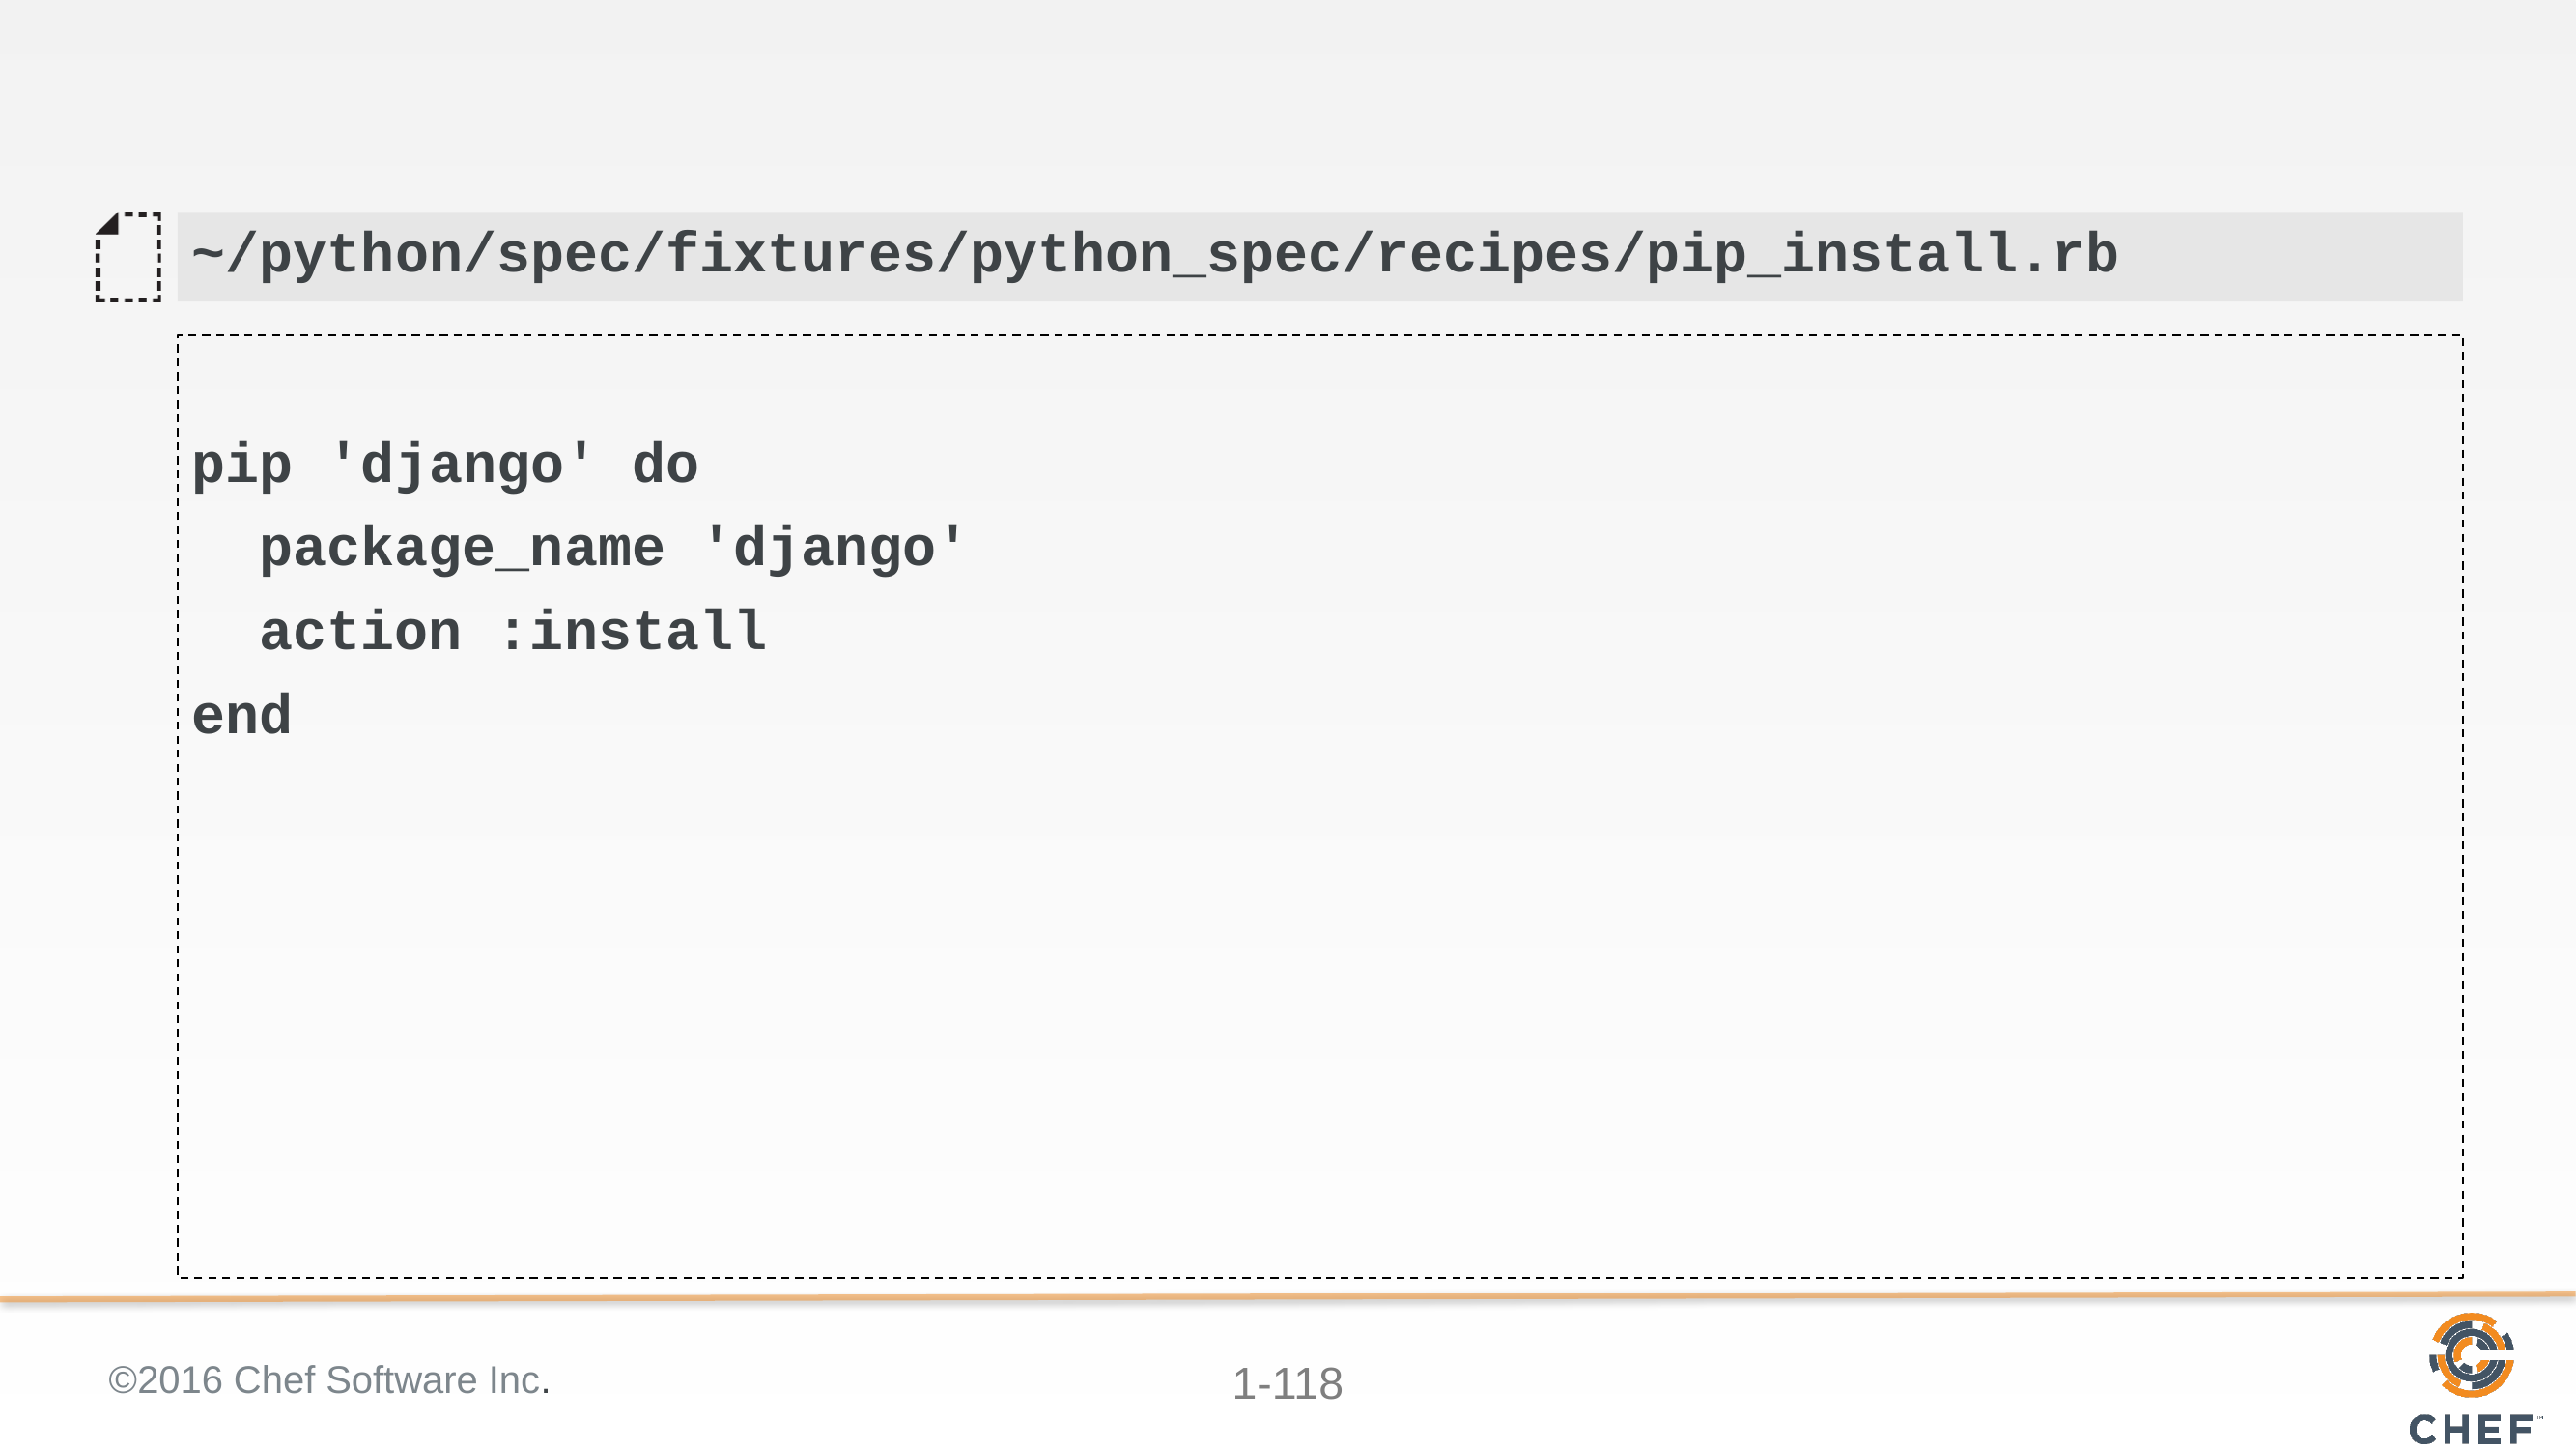

#
~/python/spec/fixtures/python_spec/recipes/pip_install.rb

pip 'django' do
  package_name 'django'
  action :install
end